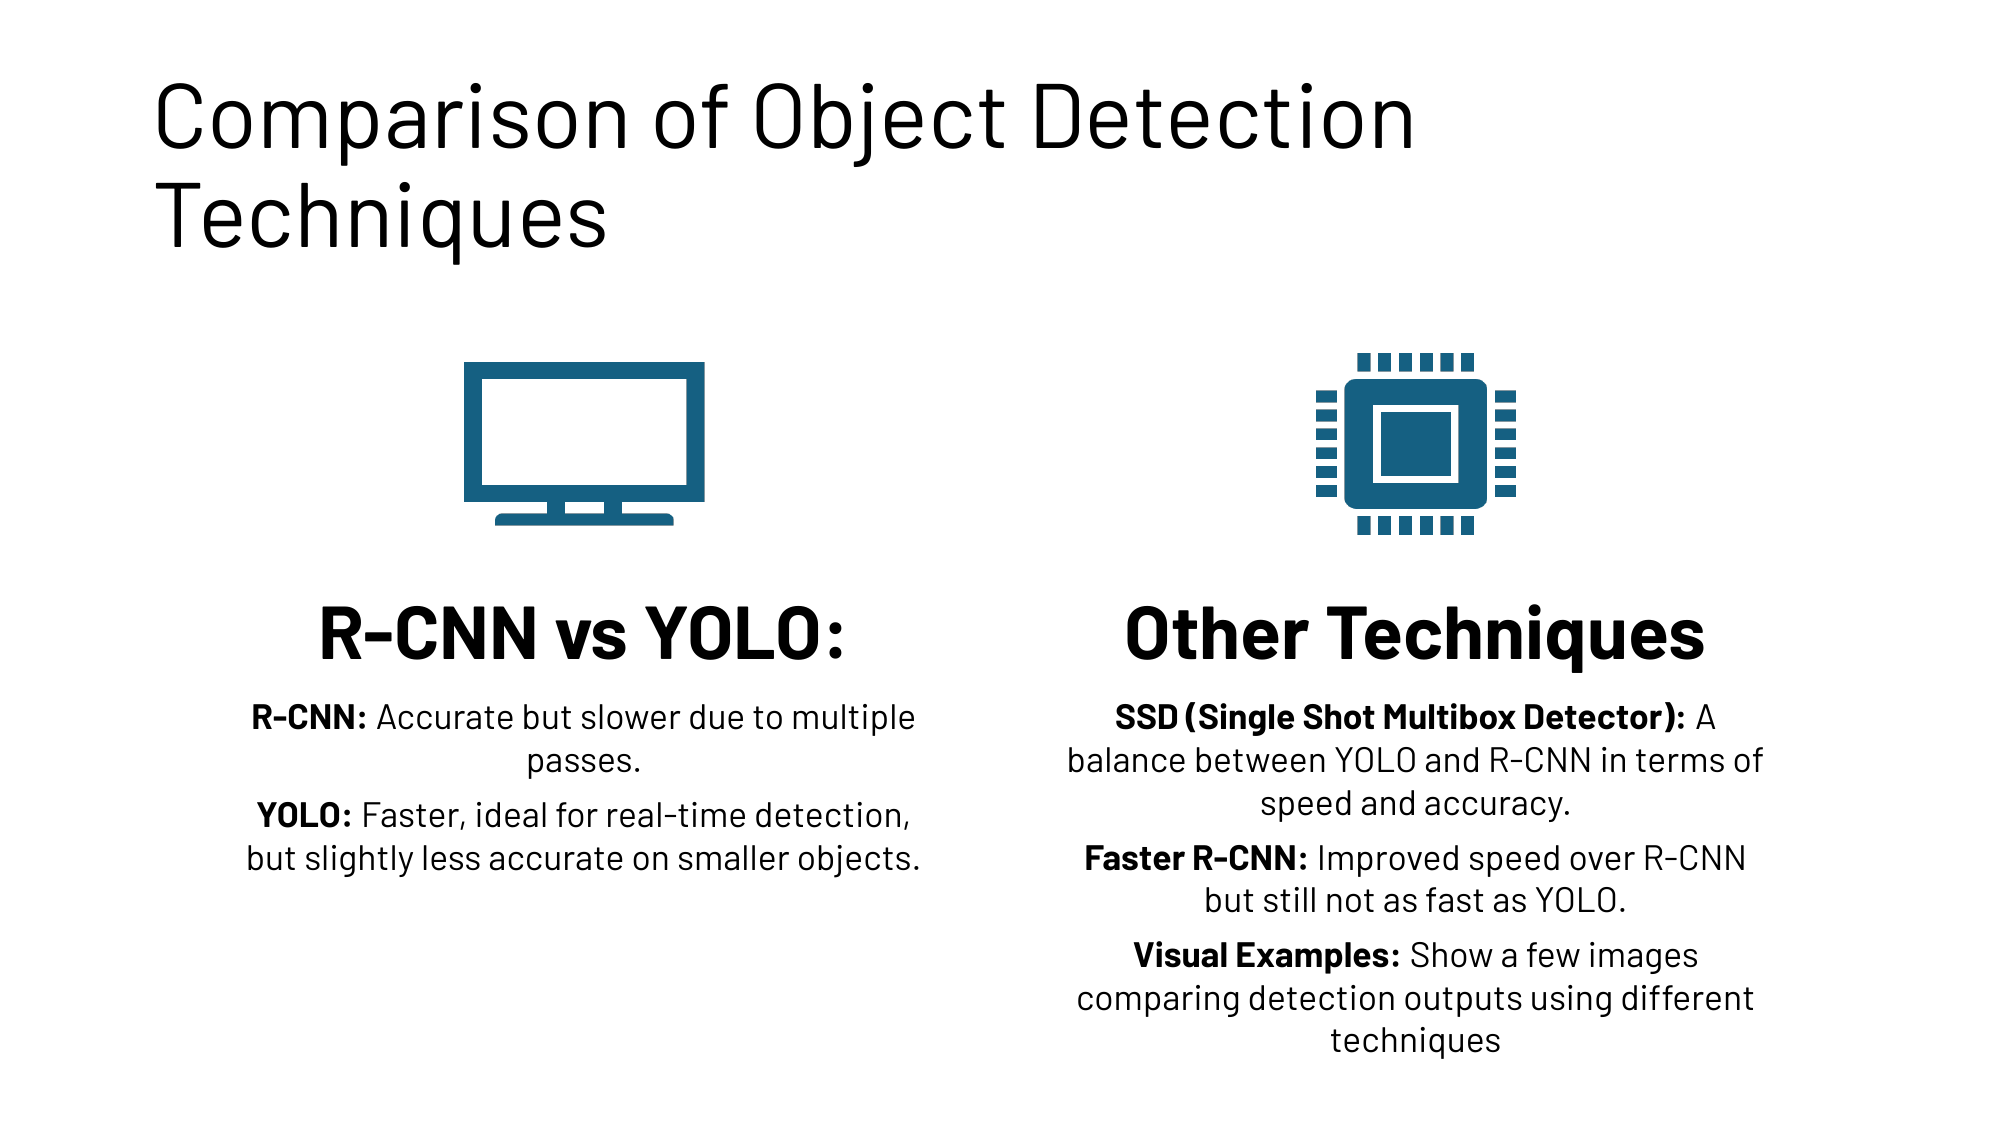

# Comparison of Object Detection Techniques
R-CNN vs YOLO:
R-CNN: Accurate but slower due to multiple passes.
YOLO: Faster, ideal for real-time detection, but slightly less accurate on smaller objects.
Other Techniques
SSD (Single Shot Multibox Detector): A balance between YOLO and R-CNN in terms of speed and accuracy.
Faster R-CNN: Improved speed over R-CNN but still not as fast as YOLO.
Visual Examples: Show a few images comparing detection outputs using different techniques